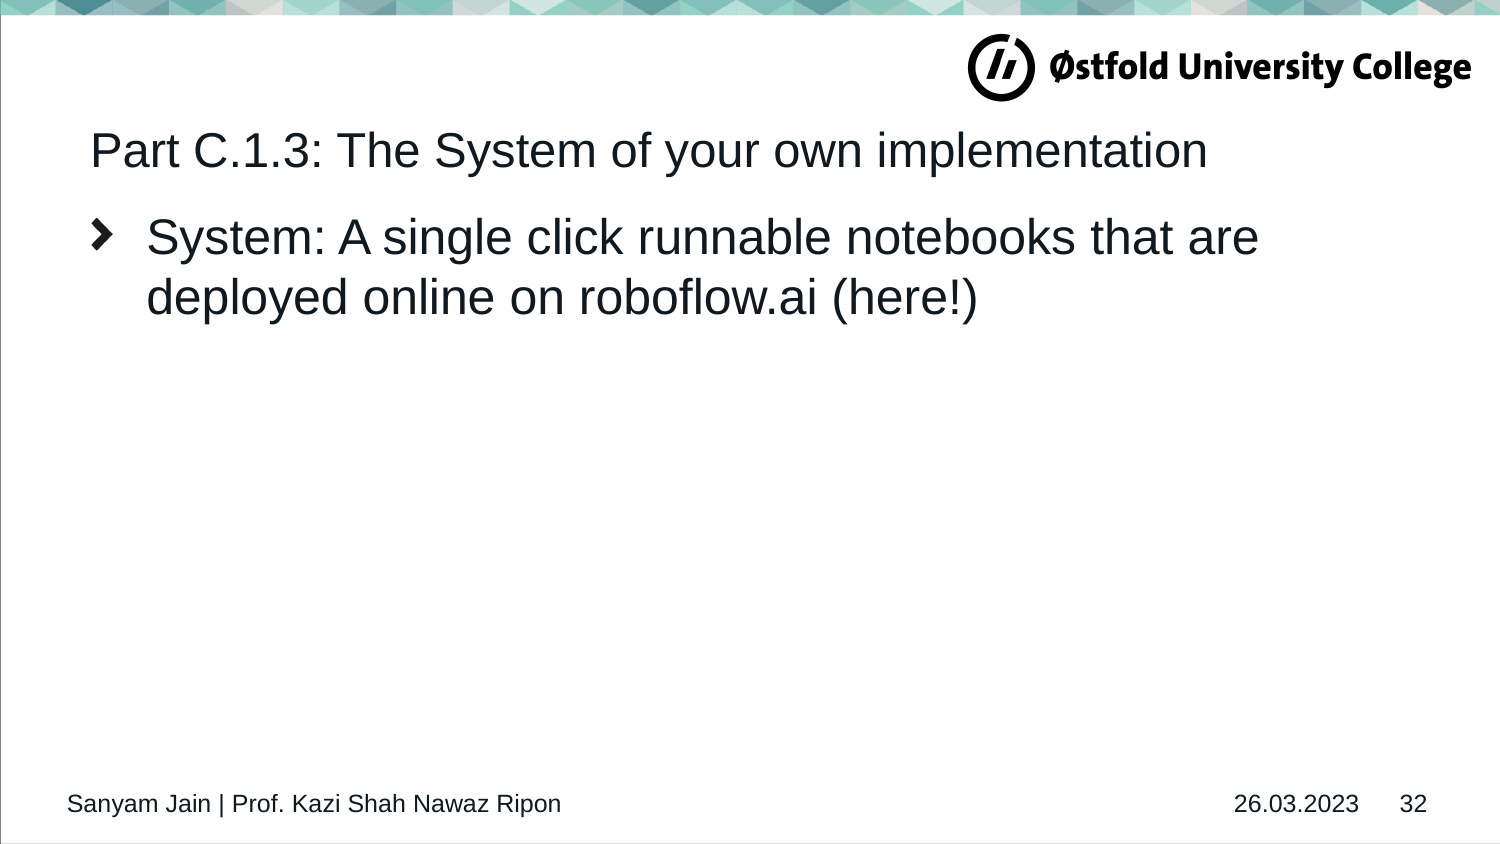

# Part C.1.3: The System of your own implementation
System: A single click runnable notebooks that are deployed online on roboflow.ai (here!)

Sanyam Jain | Prof. Kazi Shah Nawaz Ripon
32
26.03.2023